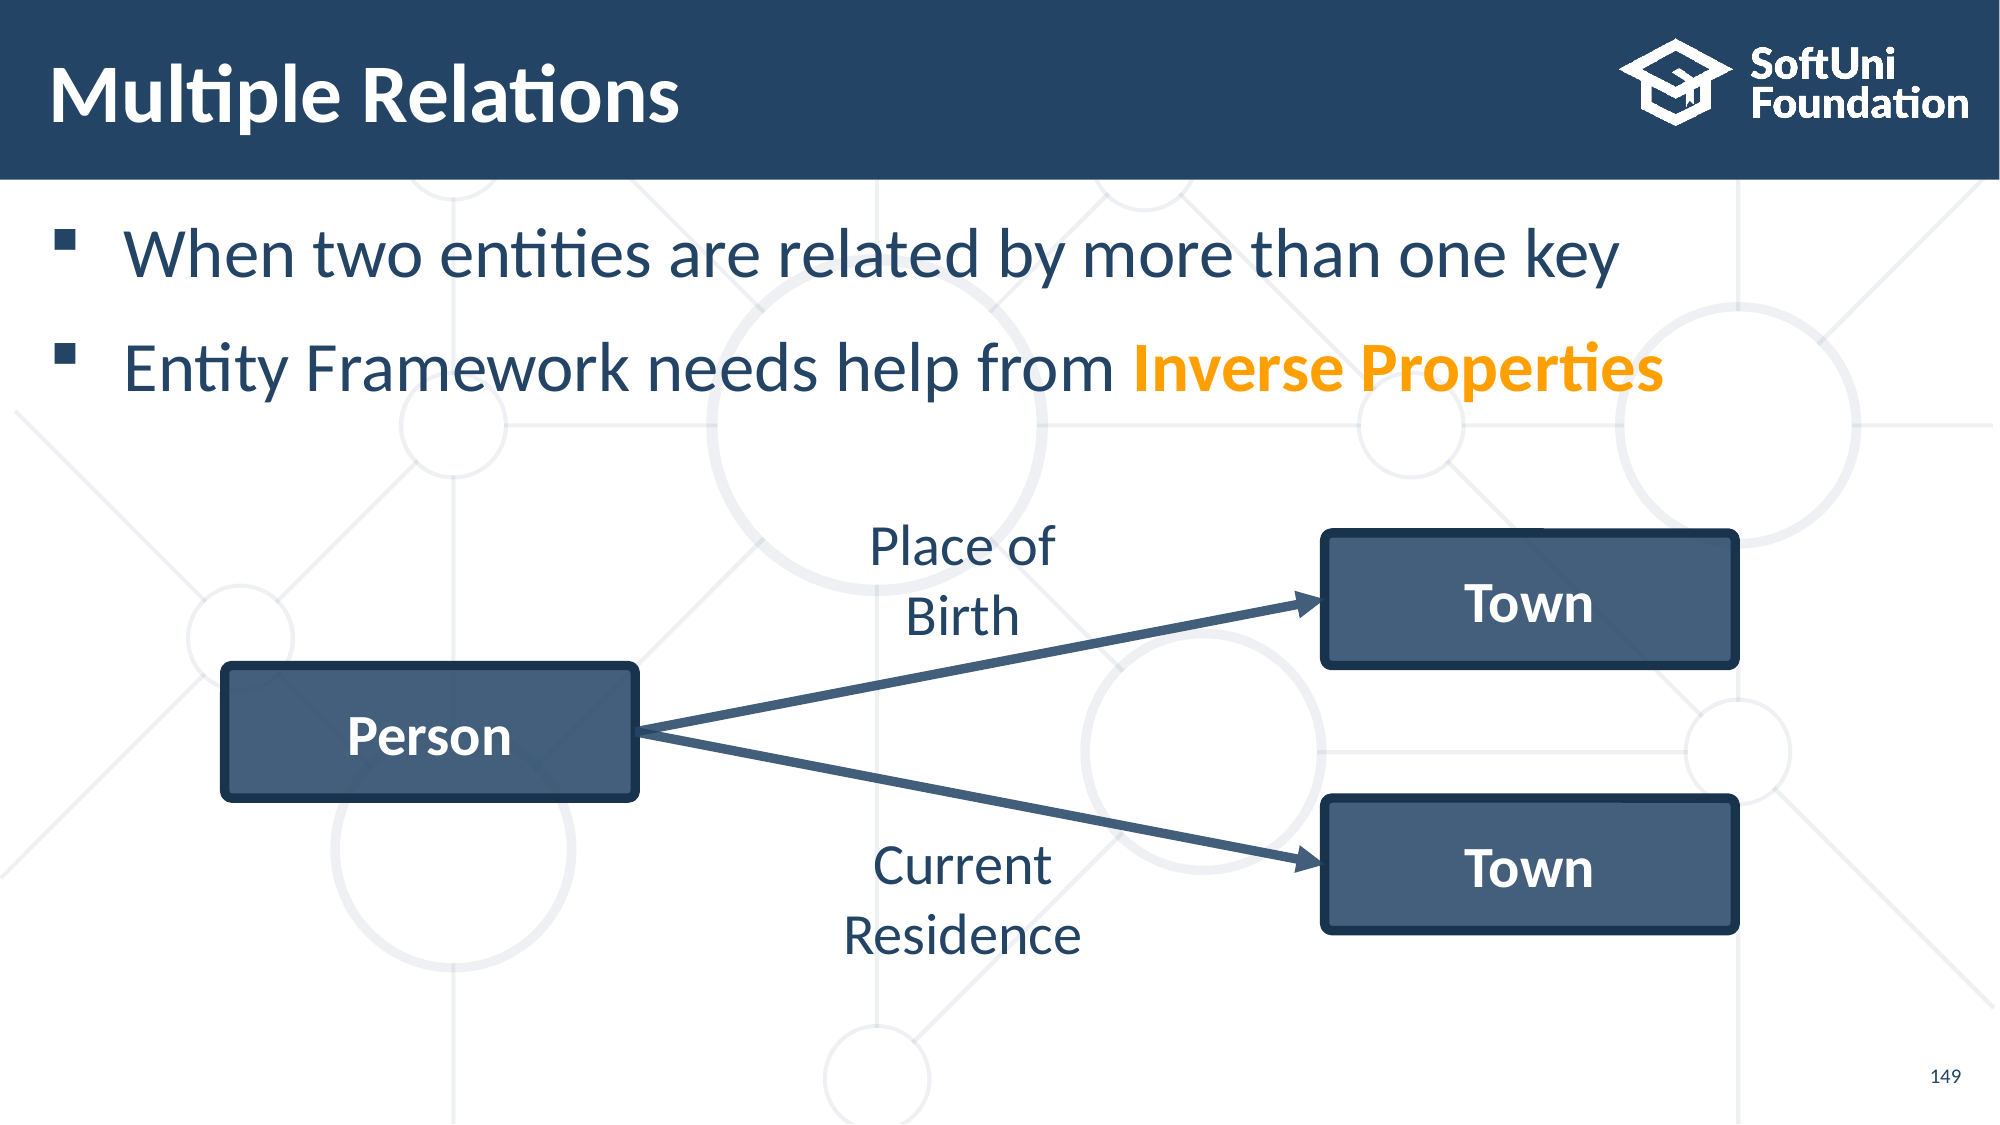

# Multiple Relations
When two entities are related by more than one key
Entity Framework needs help from Inverse Properties

Place of Birth
Town
Person
Town
Current Residence
149